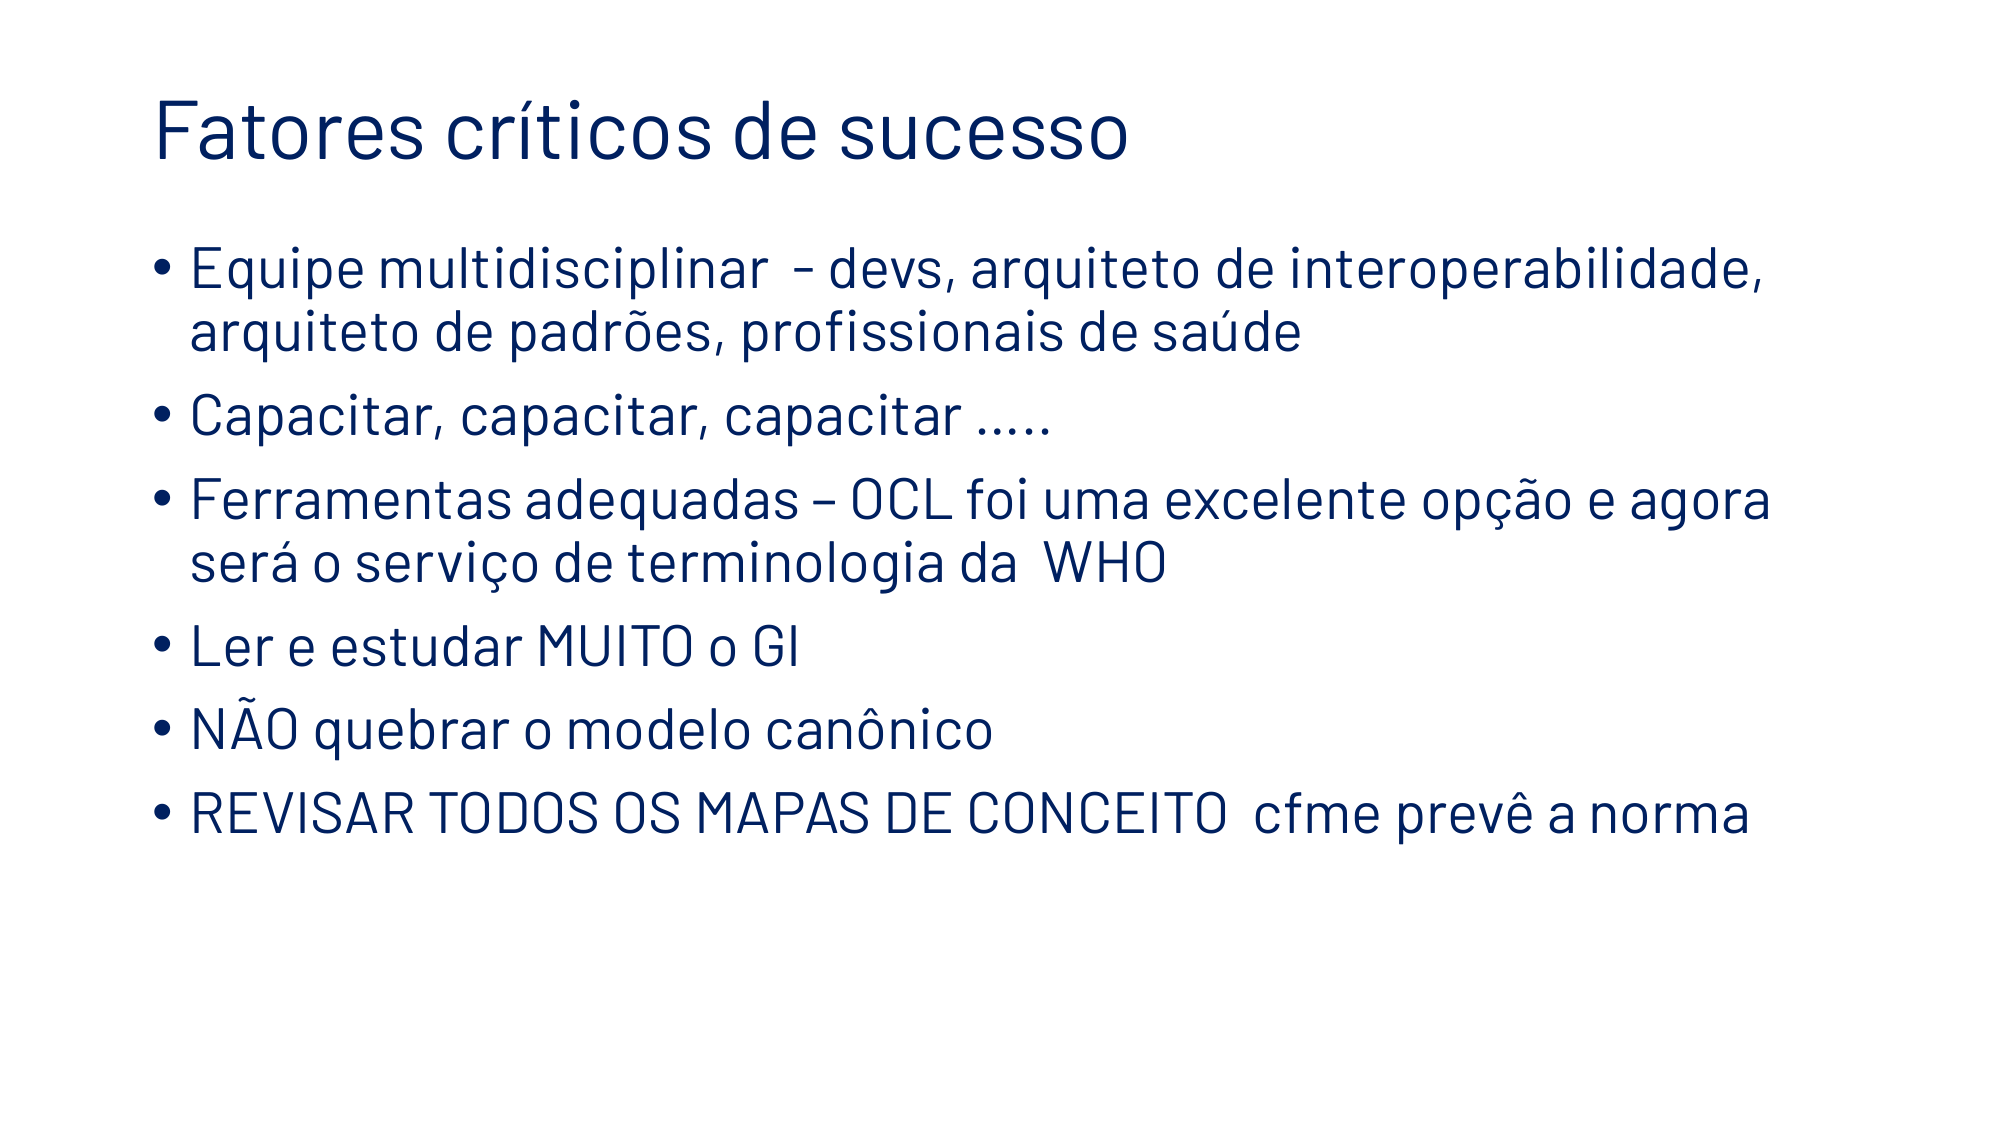

# Fatores críticos de sucesso
Equipe multidisciplinar  - devs, arquiteto de interoperabilidade, arquiteto de padrões, profissionais de saúde
Capacitar, capacitar, capacitar …..
Ferramentas adequadas – OCL foi uma excelente opção e agora será o serviço de terminologia da  WHO
Ler e estudar MUITO o GI
NÃO quebrar o modelo canônico
REVISAR TODOS OS MAPAS DE CONCEITO  cfme prevê a norma